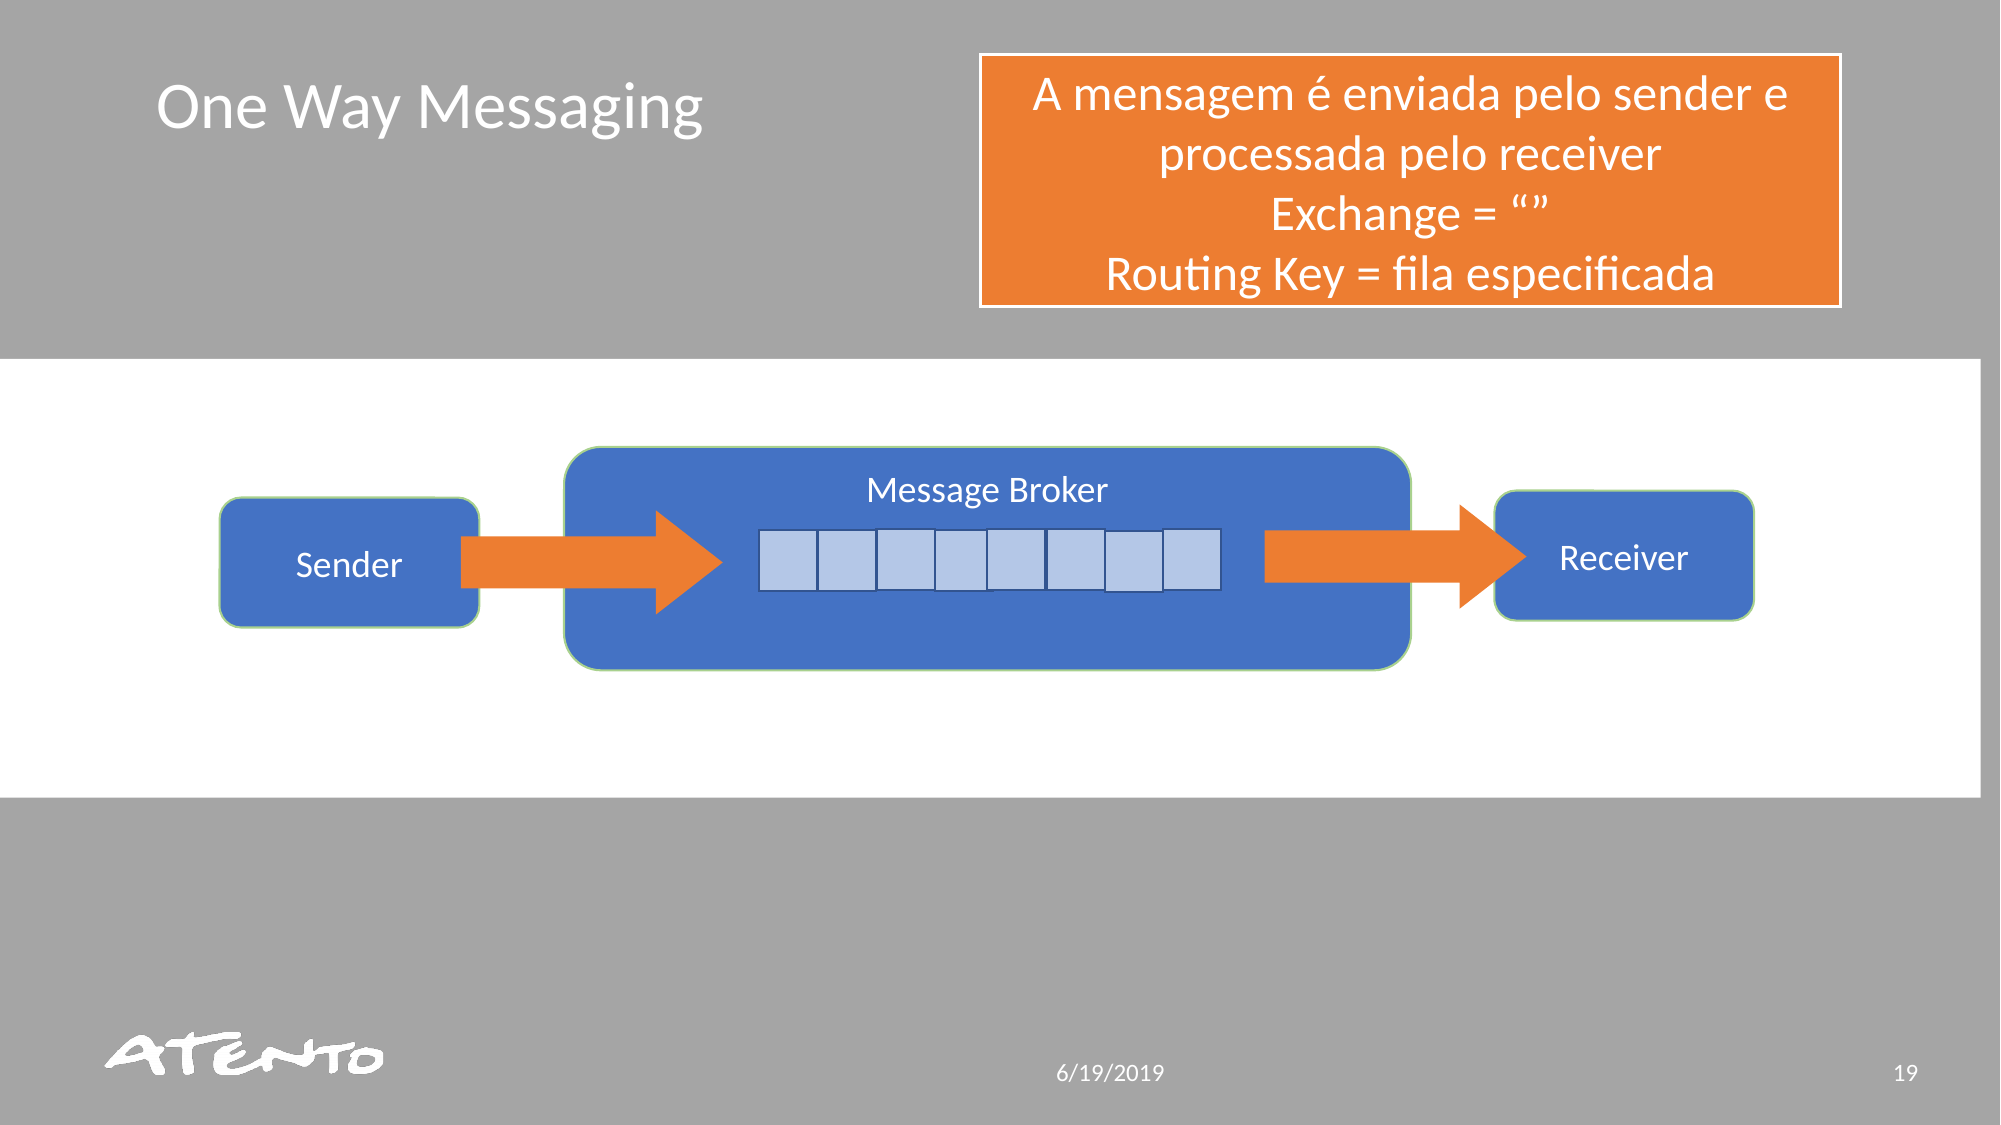

One Way Messaging
A mensagem é enviada pelo sender e processada pelo receiver
Exchange = “”
Routing Key = fila especificada

Message Broker
Receiver
Sender

6/19/2019
19